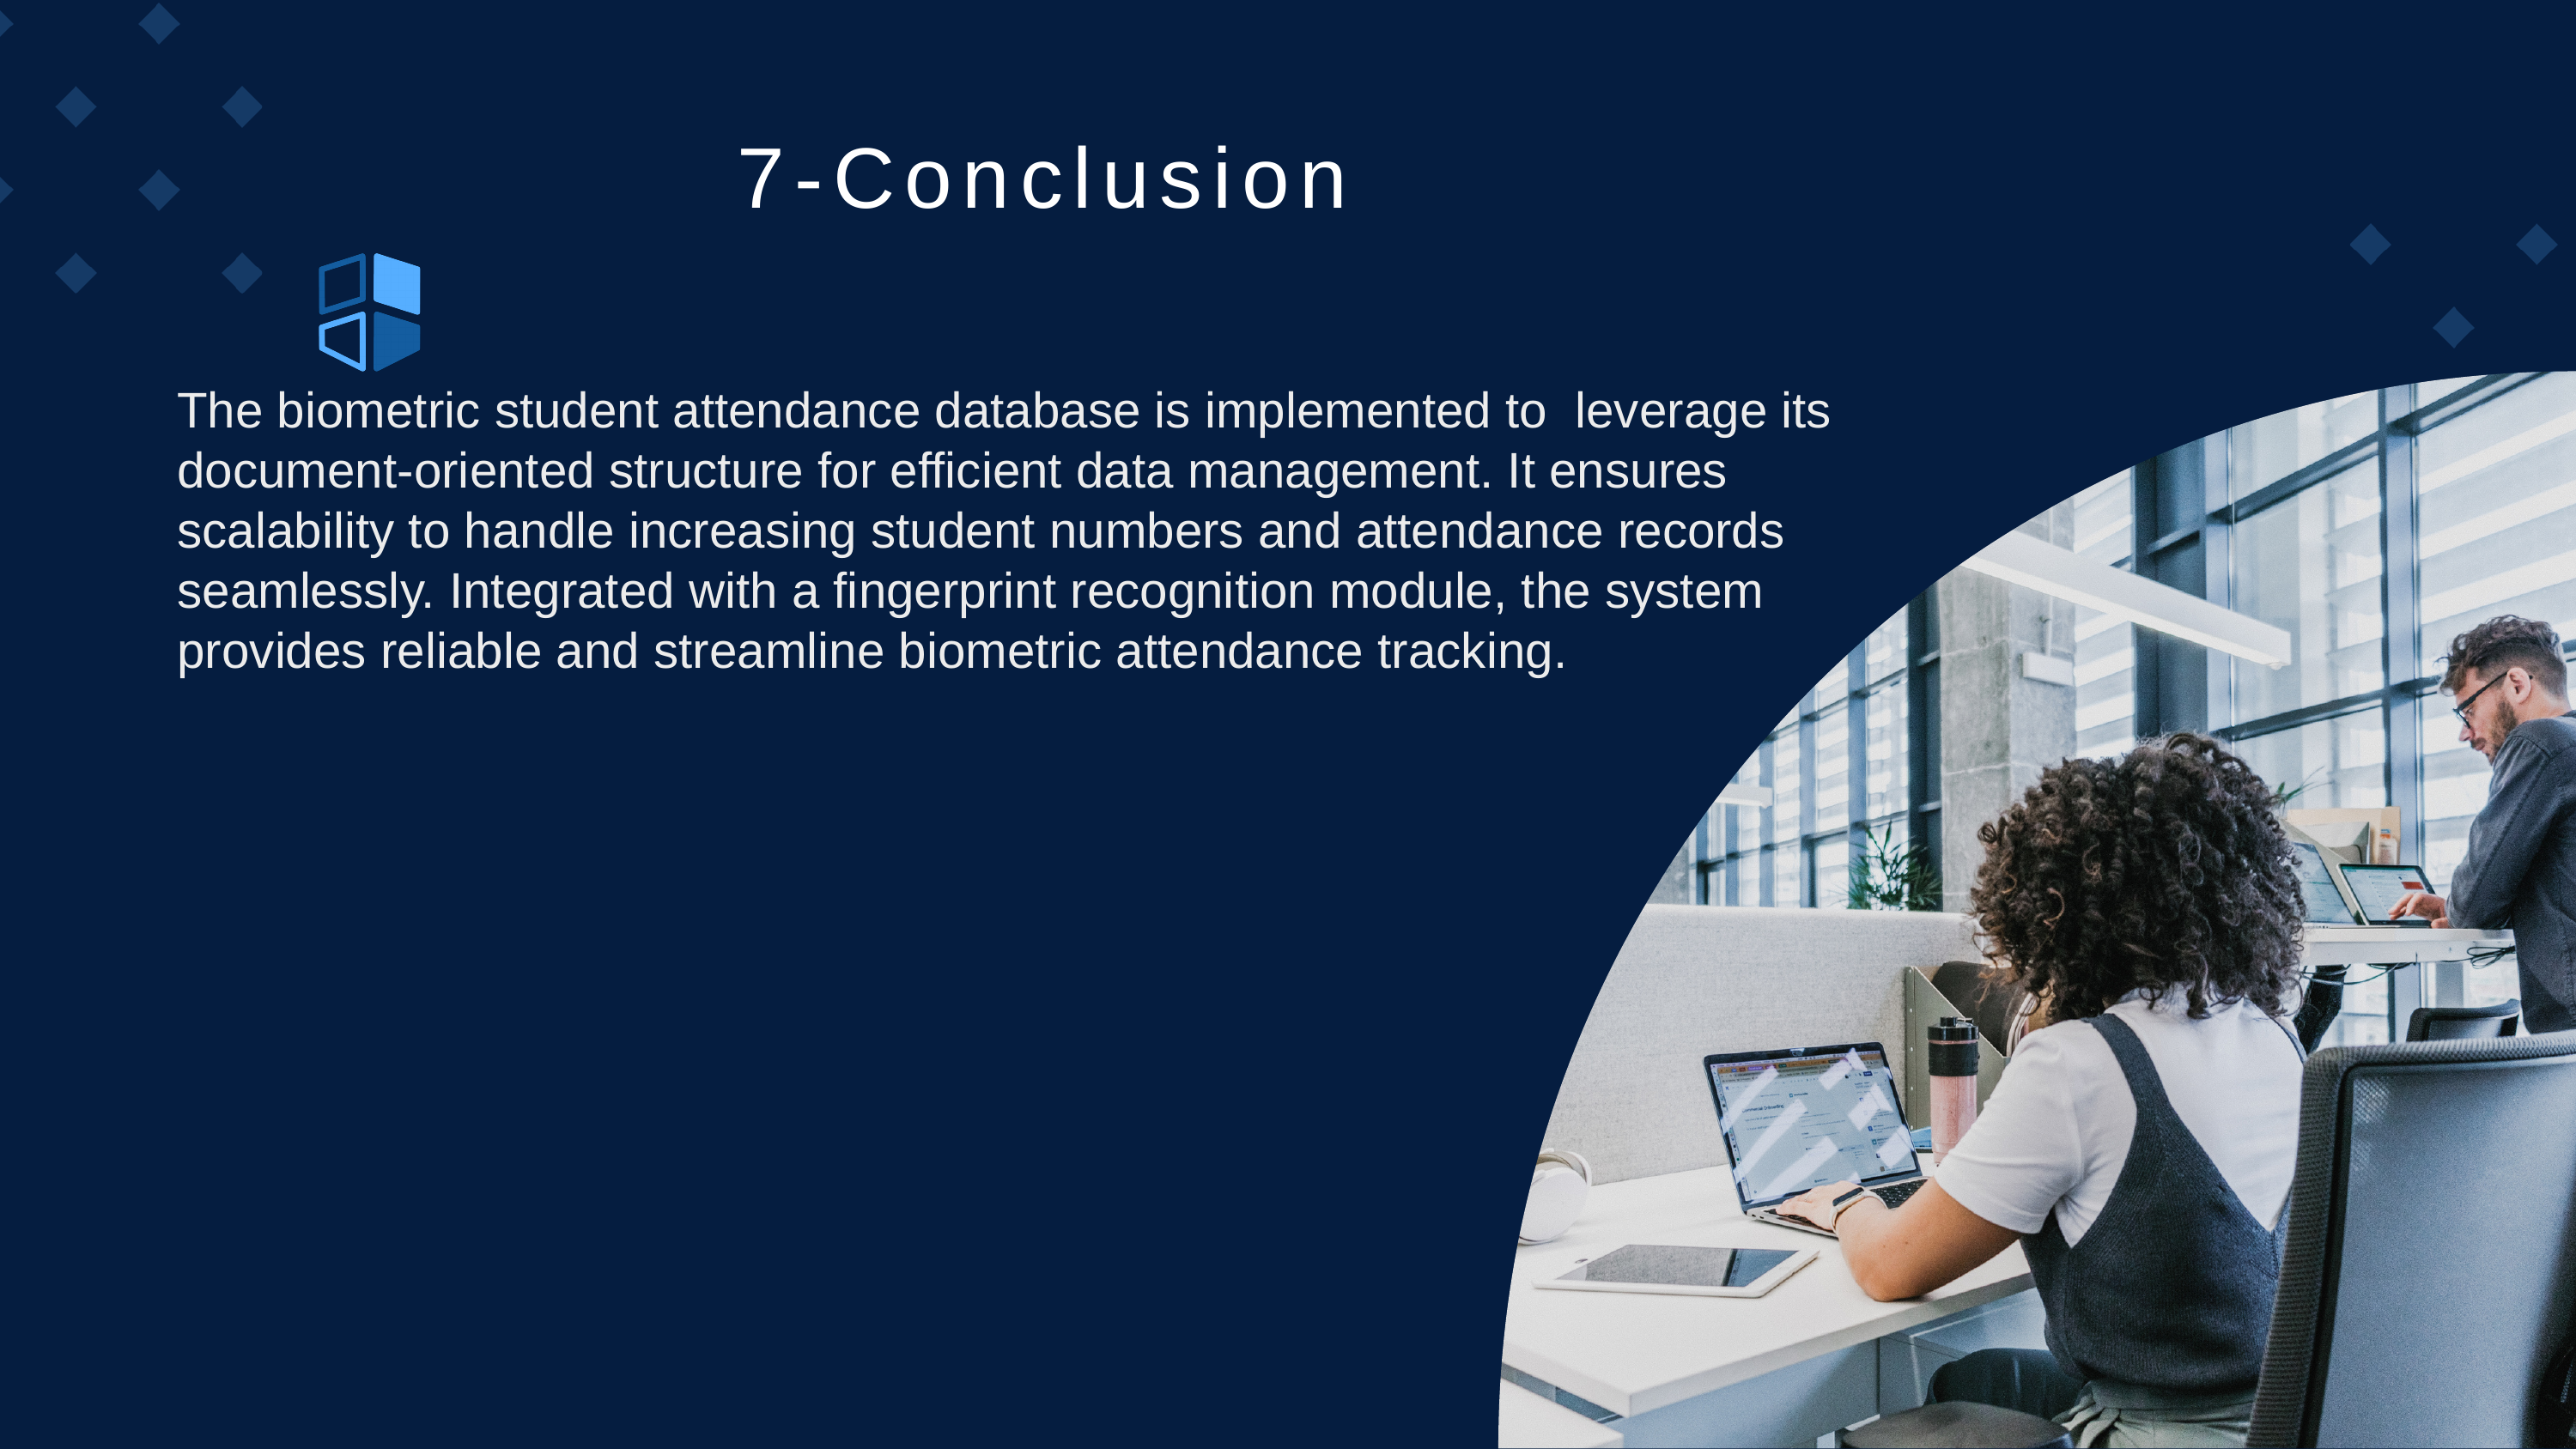

7-Conclusion

The biometric student attendance database is implemented to  leverage its document-oriented structure for efficient data management. It ensures scalability to handle increasing student numbers and attendance records seamlessly. Integrated with a fingerprint recognition module, the system provides reliable and streamline biometric attendance tracking.